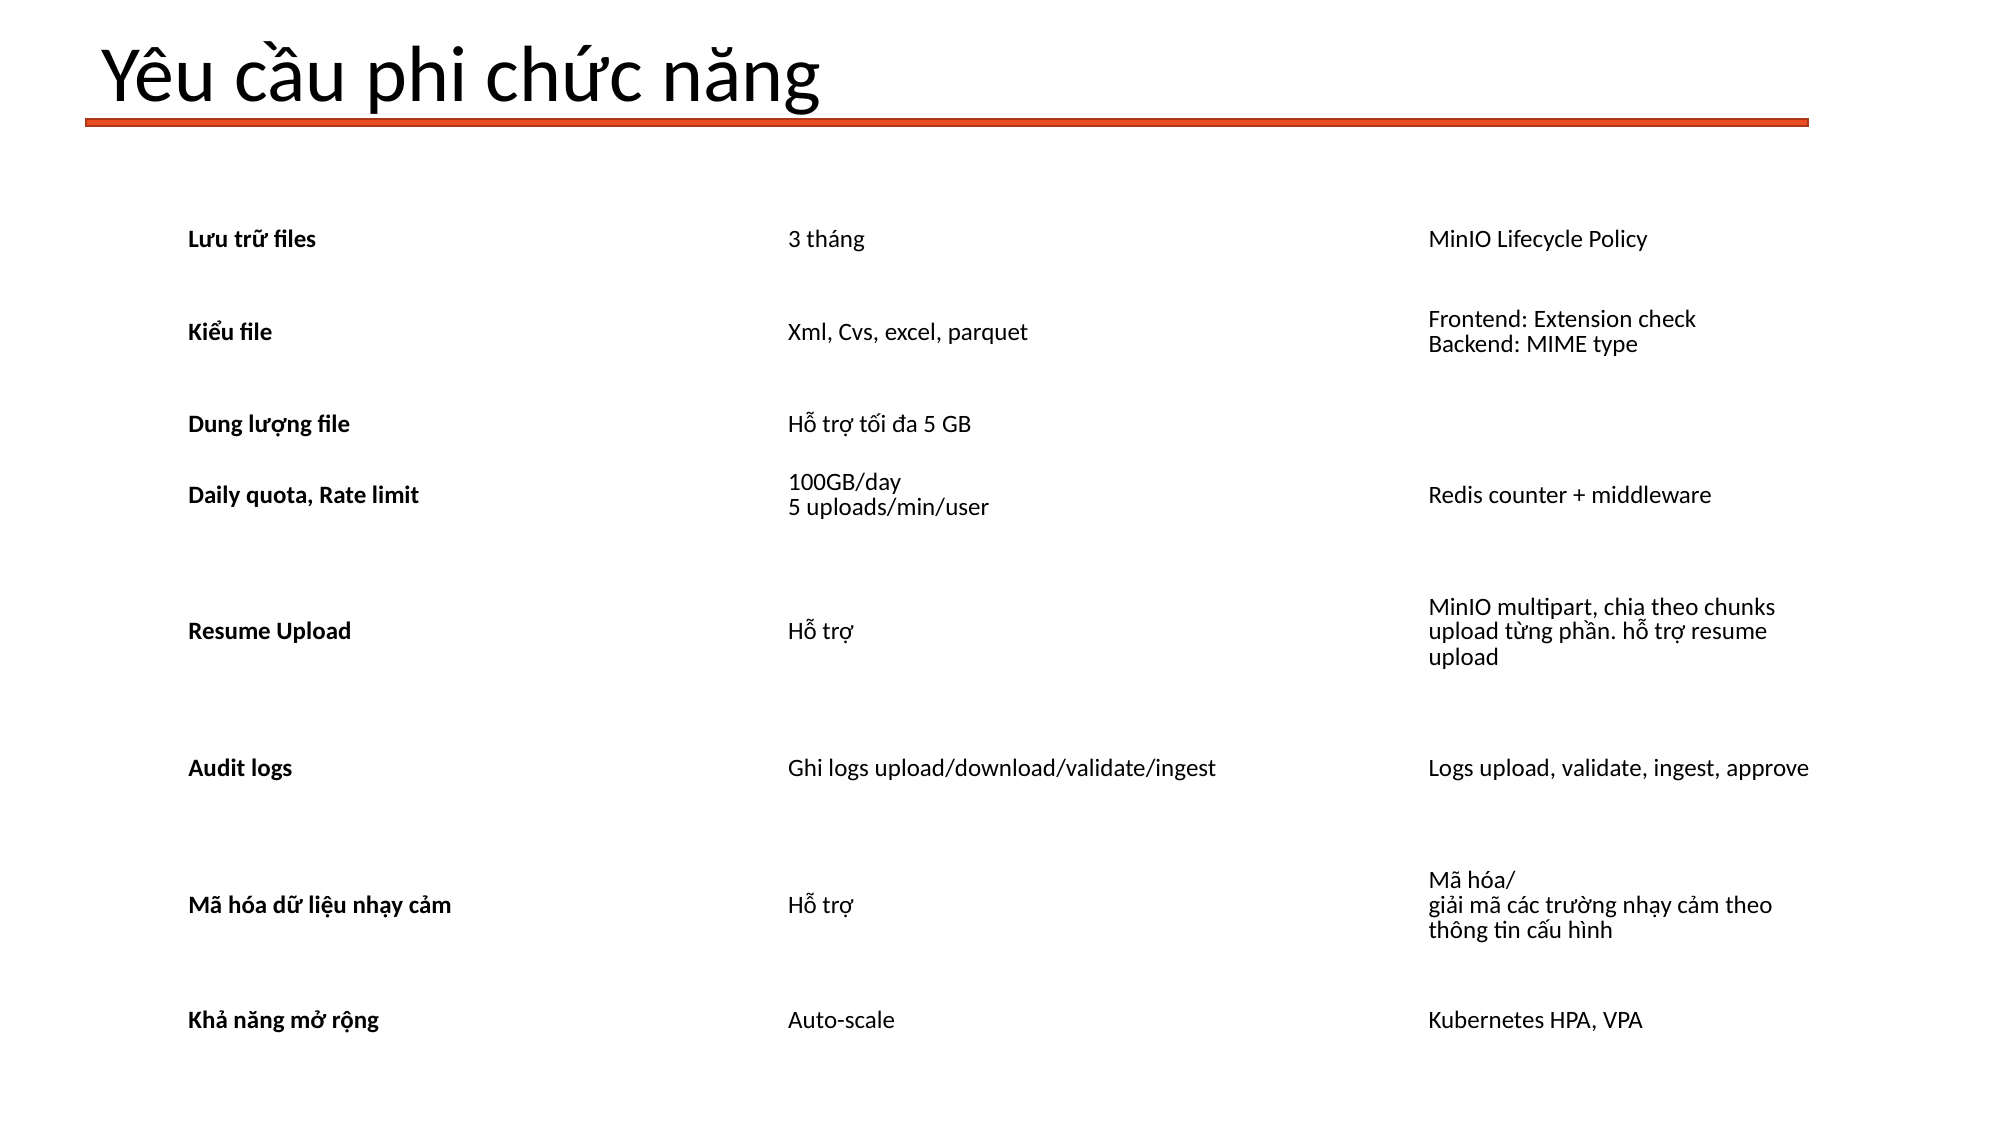

# Yêu cầu phi chức năng

| # | Yêu cầu | Giá trị | Solution |
| --- | --- | --- | --- |
| 1 | Lưu trữ files | 3 tháng | MinIO Lifecycle Policy |
| 2 | Kiểu file | Xml, Cvs, excel, parquet | Frontend: Extension check Backend: MIME type |
| 3 | Dung lượng file | Hỗ trợ tối đa 5 GB |  |
| 4 | Daily quota, Rate limit | 100GB/day 5 uploads/min/user | Redis counter + middleware |
| 5 | Resume Upload | Hỗ trợ | MinIO multipart, chia theo chunks upload từng phần. hỗ trợ resume upload |
| 6 | Audit logs | Ghi logs upload/download/validate/ingest | Logs upload, validate, ingest, approve |
| 7 | Mã hóa dữ liệu nhạy cảm | Hỗ trợ | Mã hóa/ giải mã các trường nhạy cảm theo thông tin cấu hình |
| 8 | Khả năng mở rộng | Auto-scale | Kubernetes HPA, VPA |